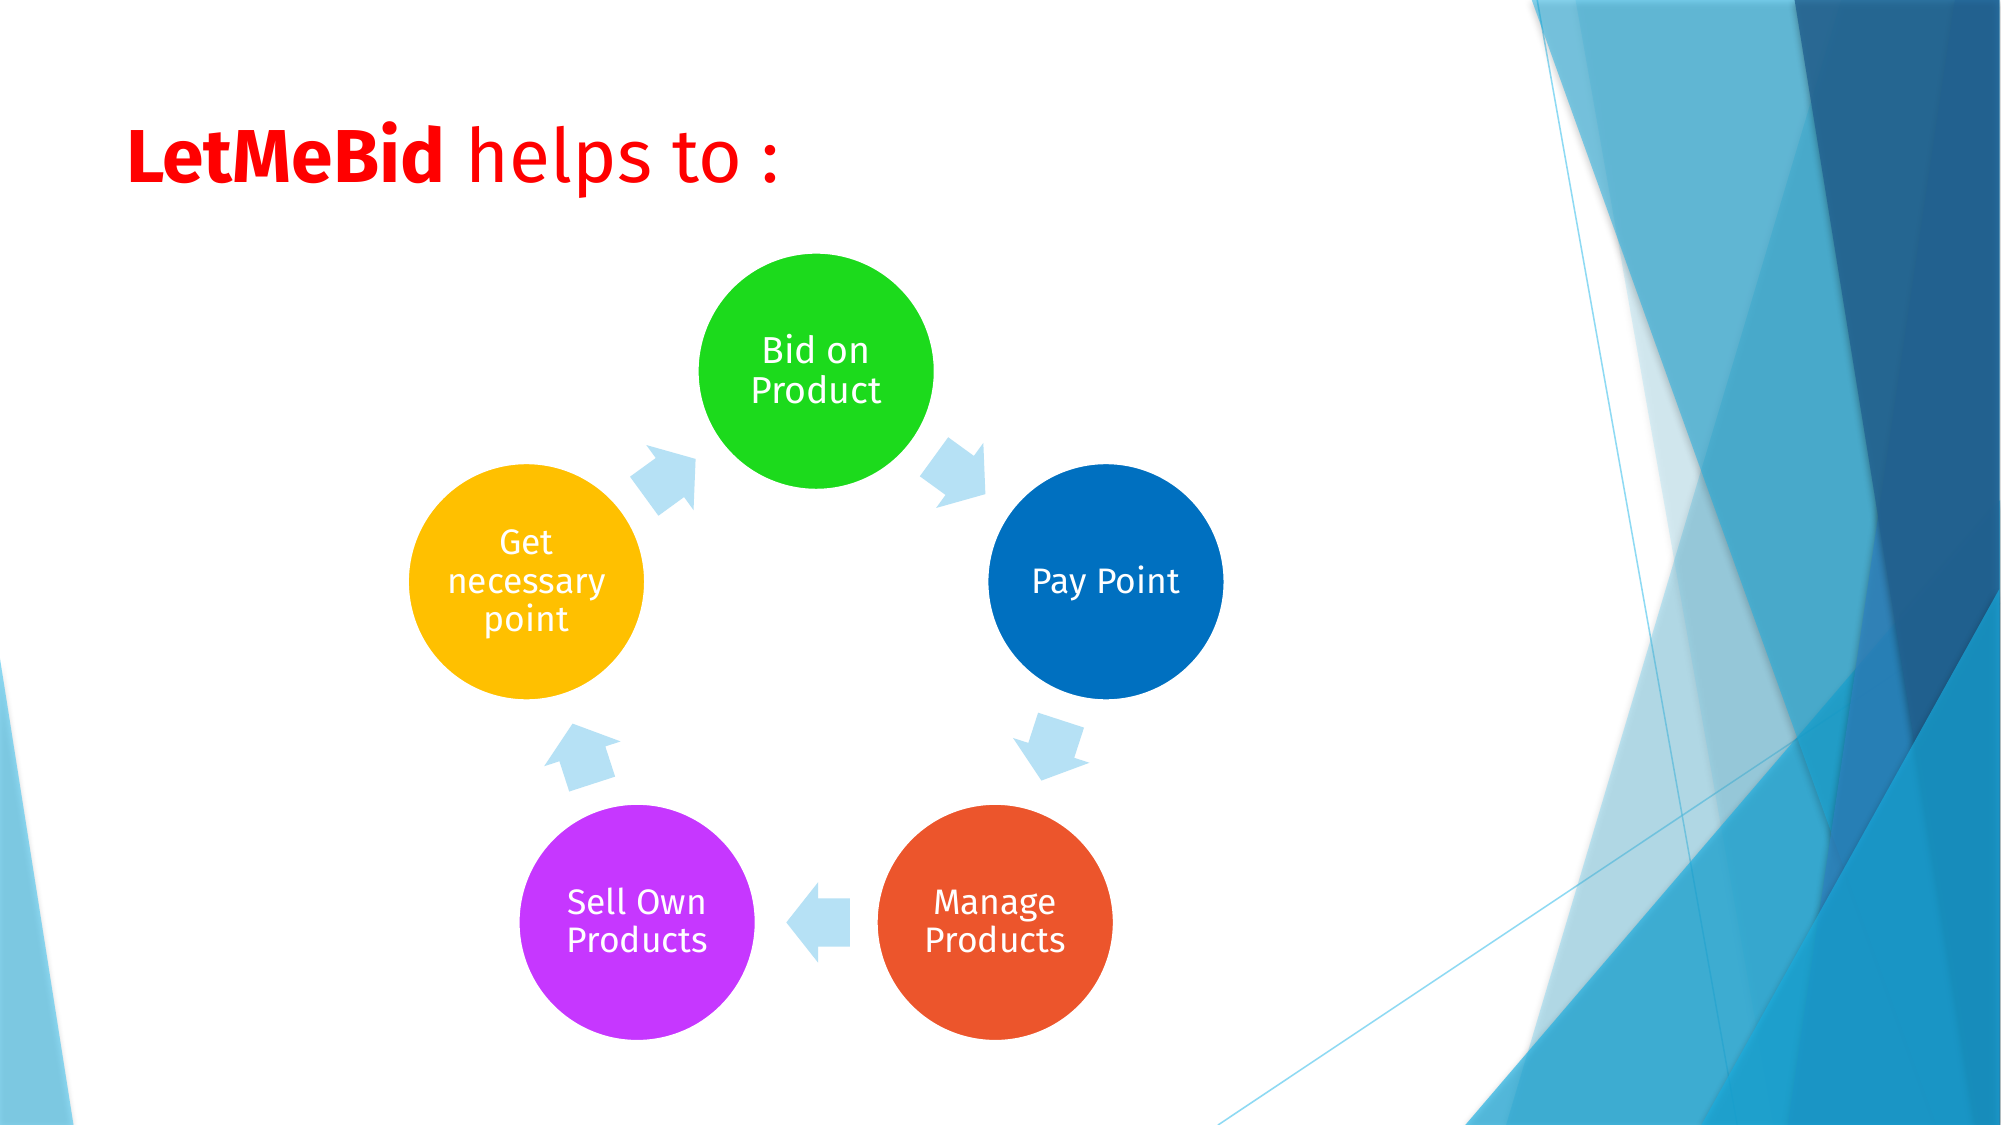

# LetMeBid helps to :
Bid on Product

Pay Point

Manage Products

Sell Own Products

Get necessary point